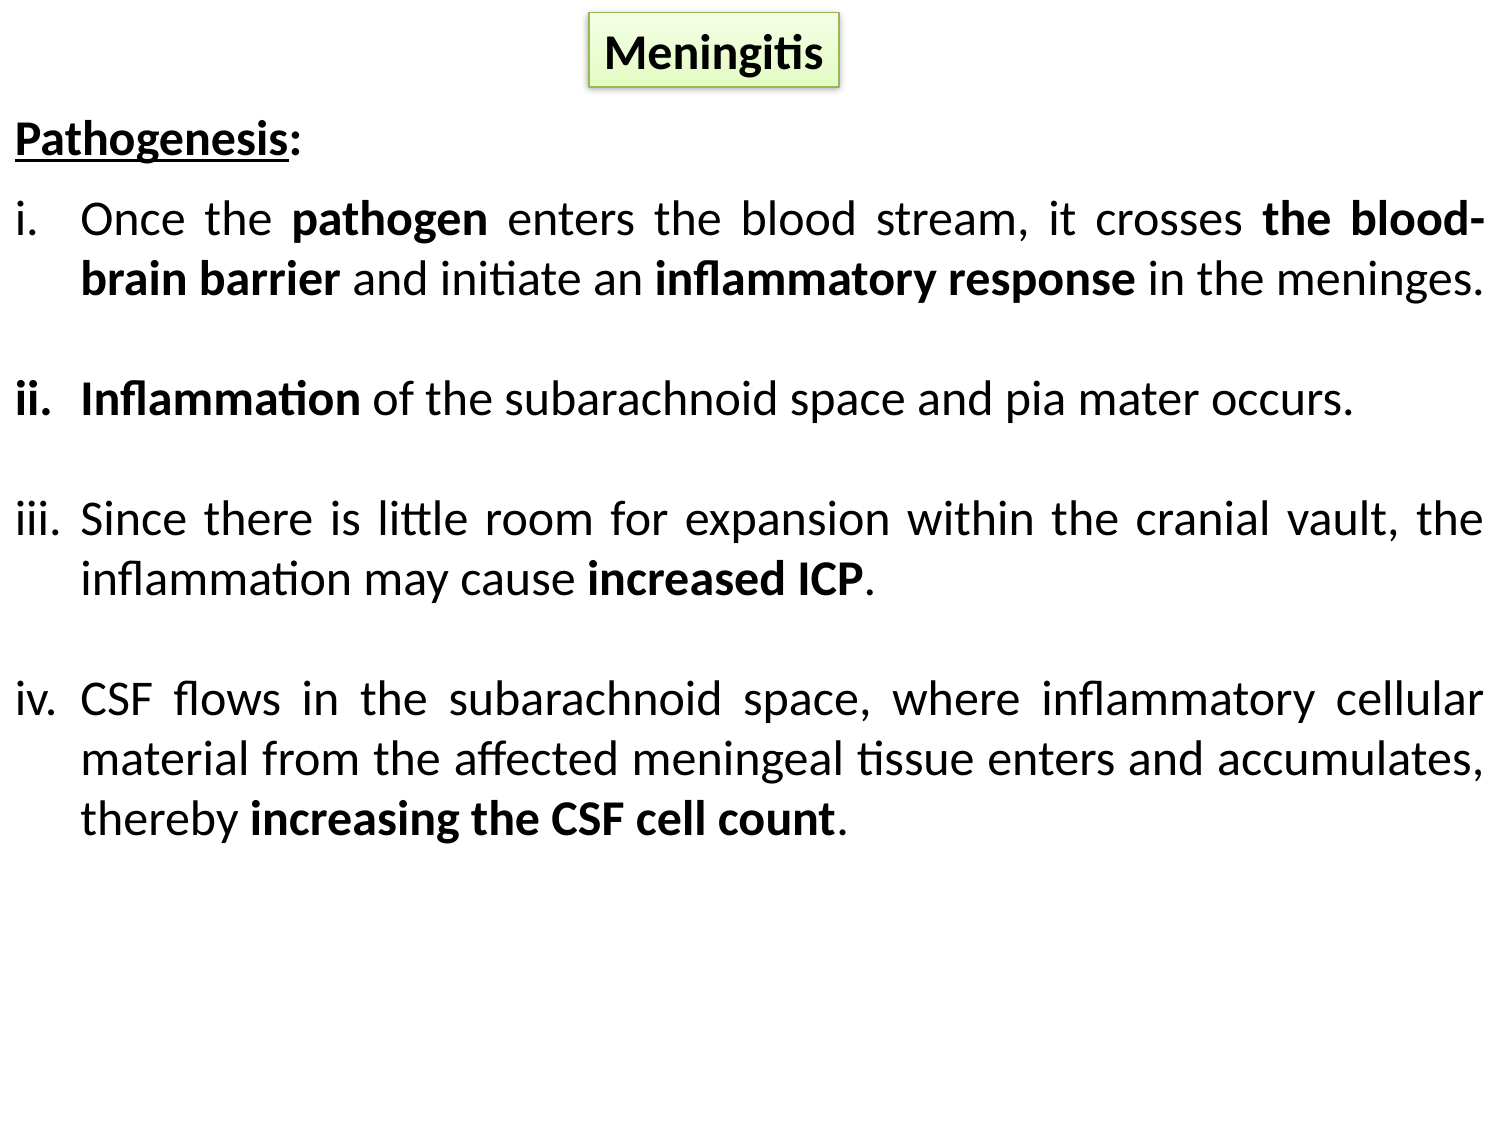

Meningitis
Pathogenesis:

Once the pathogen enters the blood stream, it crosses the blood-brain barrier and initiate an inflammatory response in the meninges.

Inflammation of the subarachnoid space and pia mater occurs.

Since there is little room for expansion within the cranial vault, the inflammation may cause increased ICP.

CSF flows in the subarachnoid space, where inflammatory cellular material from the affected meningeal tissue enters and accumulates, thereby increasing the CSF cell count.